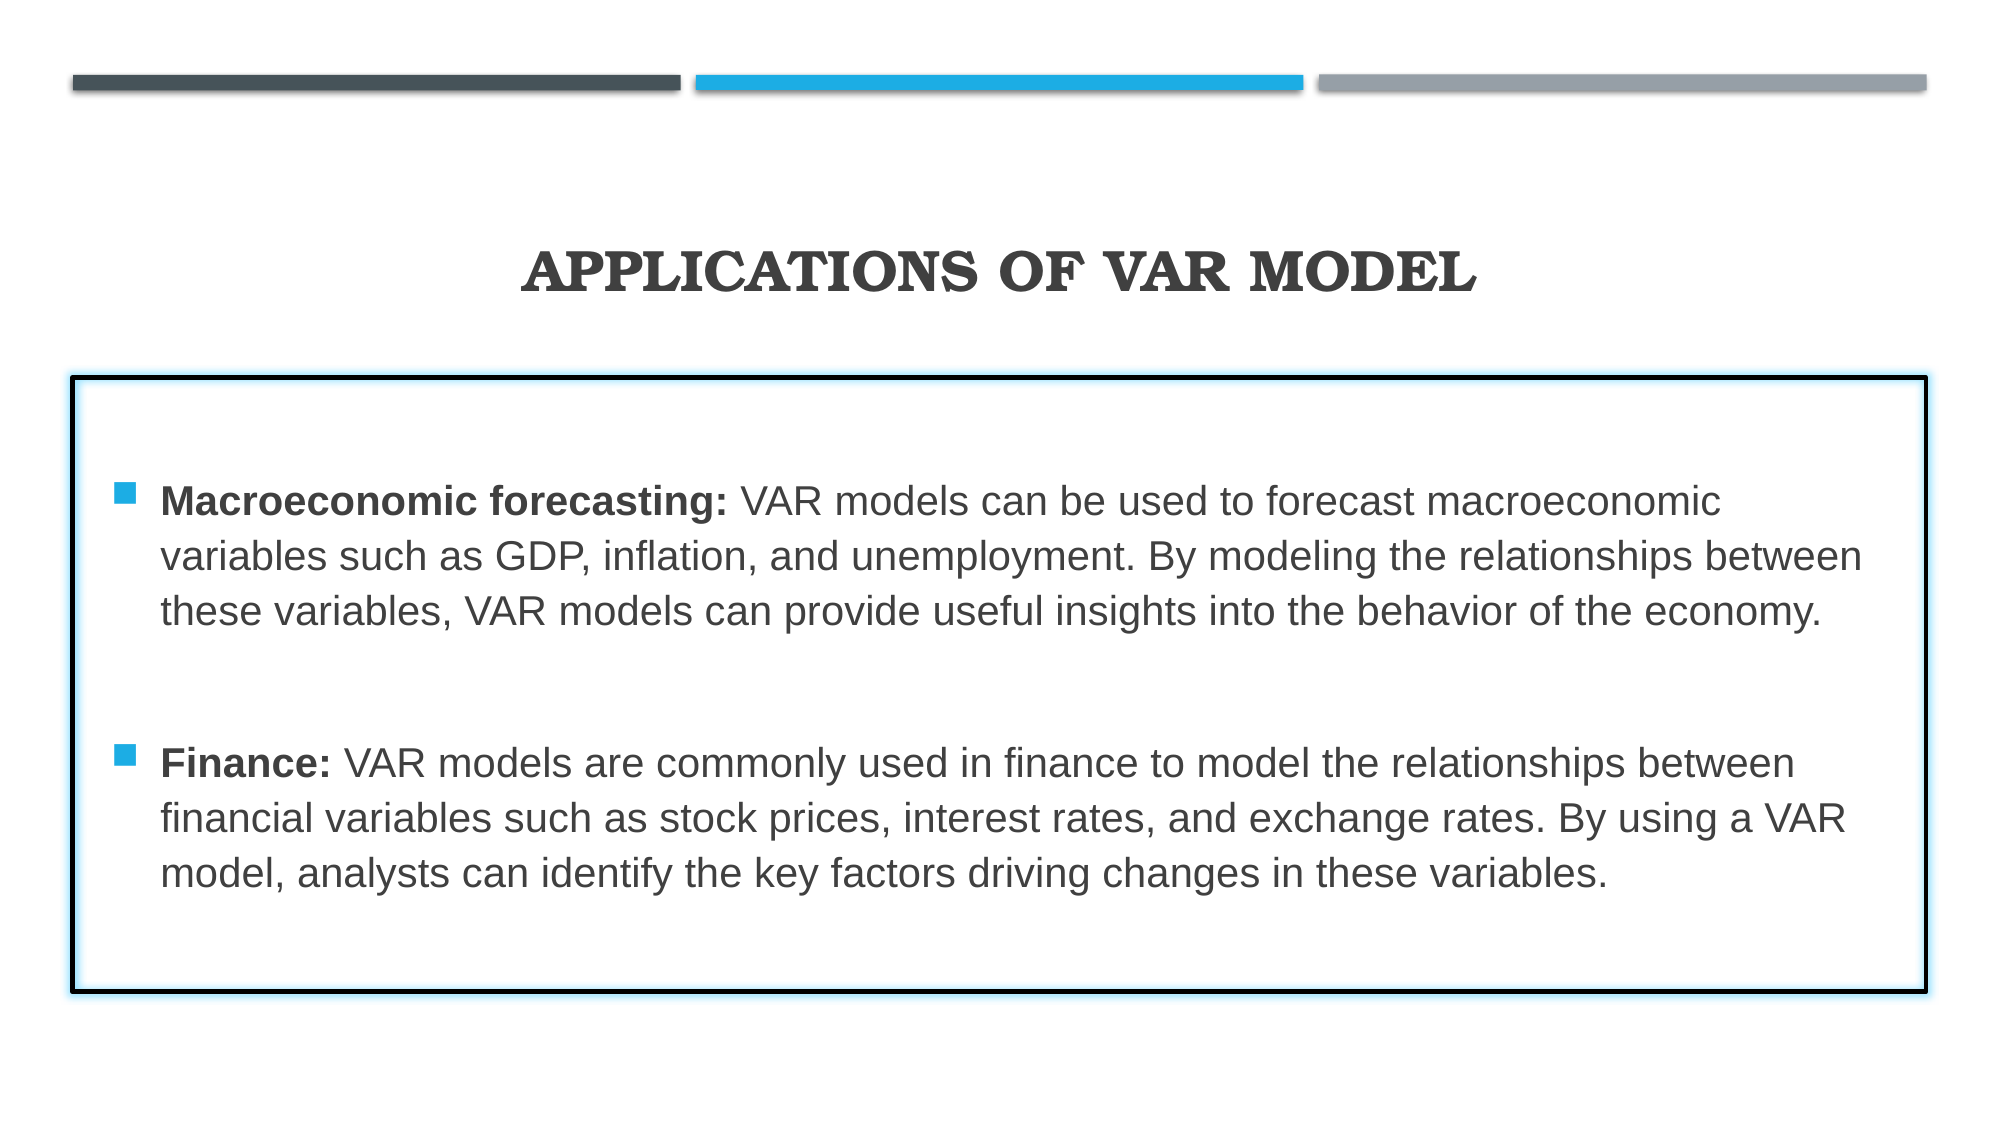

# APPLICATIONS OF VAR MODEL

Macroeconomic forecasting: VAR models can be used to forecast macroeconomic variables such as GDP, inflation, and unemployment. By modeling the relationships between these variables, VAR models can provide useful insights into the behavior of the economy.

Finance: VAR models are commonly used in finance to model the relationships between financial variables such as stock prices, interest rates, and exchange rates. By using a VAR model, analysts can identify the key factors driving changes in these variables.